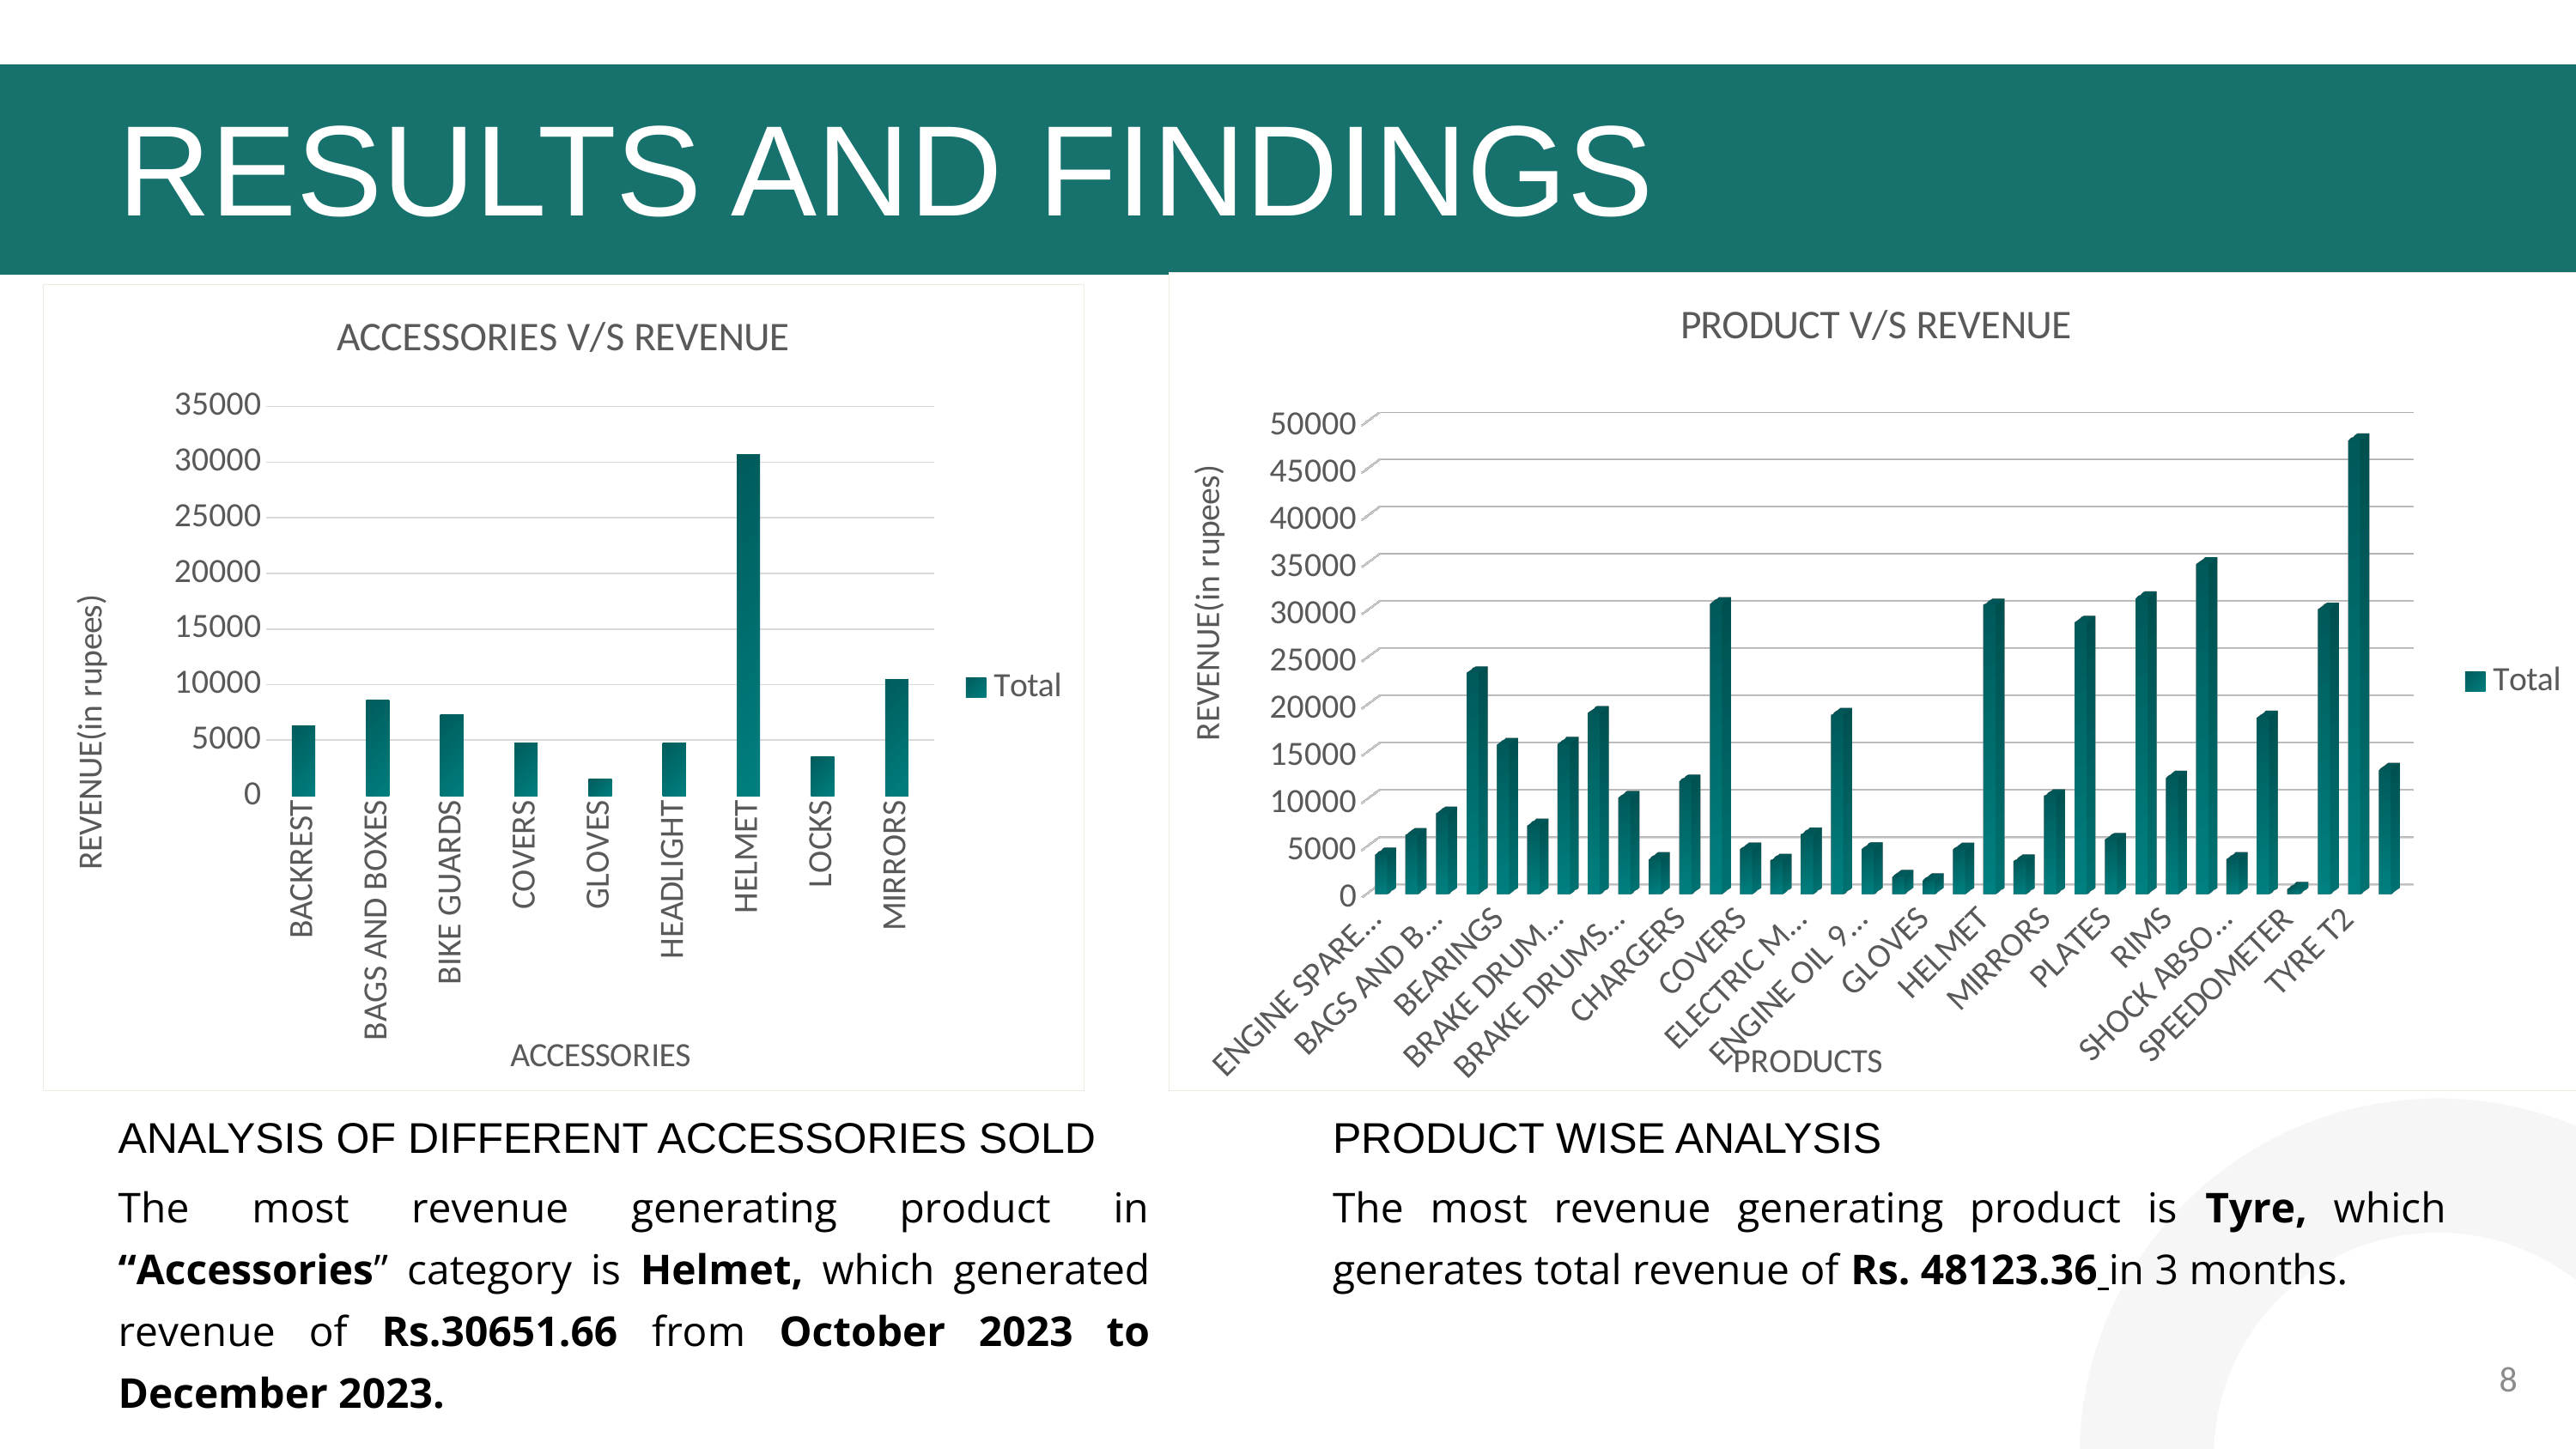

RESULTS AND FINDINGS

[unsupported chart]

### Chart: ACCESSORIES V/S REVENUE

| Category | Total |
|---|---|
| BACKREST | 6307.5 |
| BAGS AND BOXES | 8582.300000000001 |
| BIKE GUARDS | 7294.02 |
| COVERS | 4788.9 |
| GLOVES | 1499.7000000000003 |
| HEADLIGHT | 4756.0 |
| HELMET | 30651.66 |
| LOCKS | 3534.52 |
| MIRRORS | 10439.719999999998 |
ANALYSIS OF DIFFERENT ACCESSORIES SOLD
PRODUCT WISE ANALYSIS

The most revenue generating product in “Accessories” category is Helmet, which generated revenue of Rs.30651.66 from October 2023 to December 2023.
.
The most revenue generating product is Tyre, which generates total revenue of Rs. 48123.36 in 3 months.

8